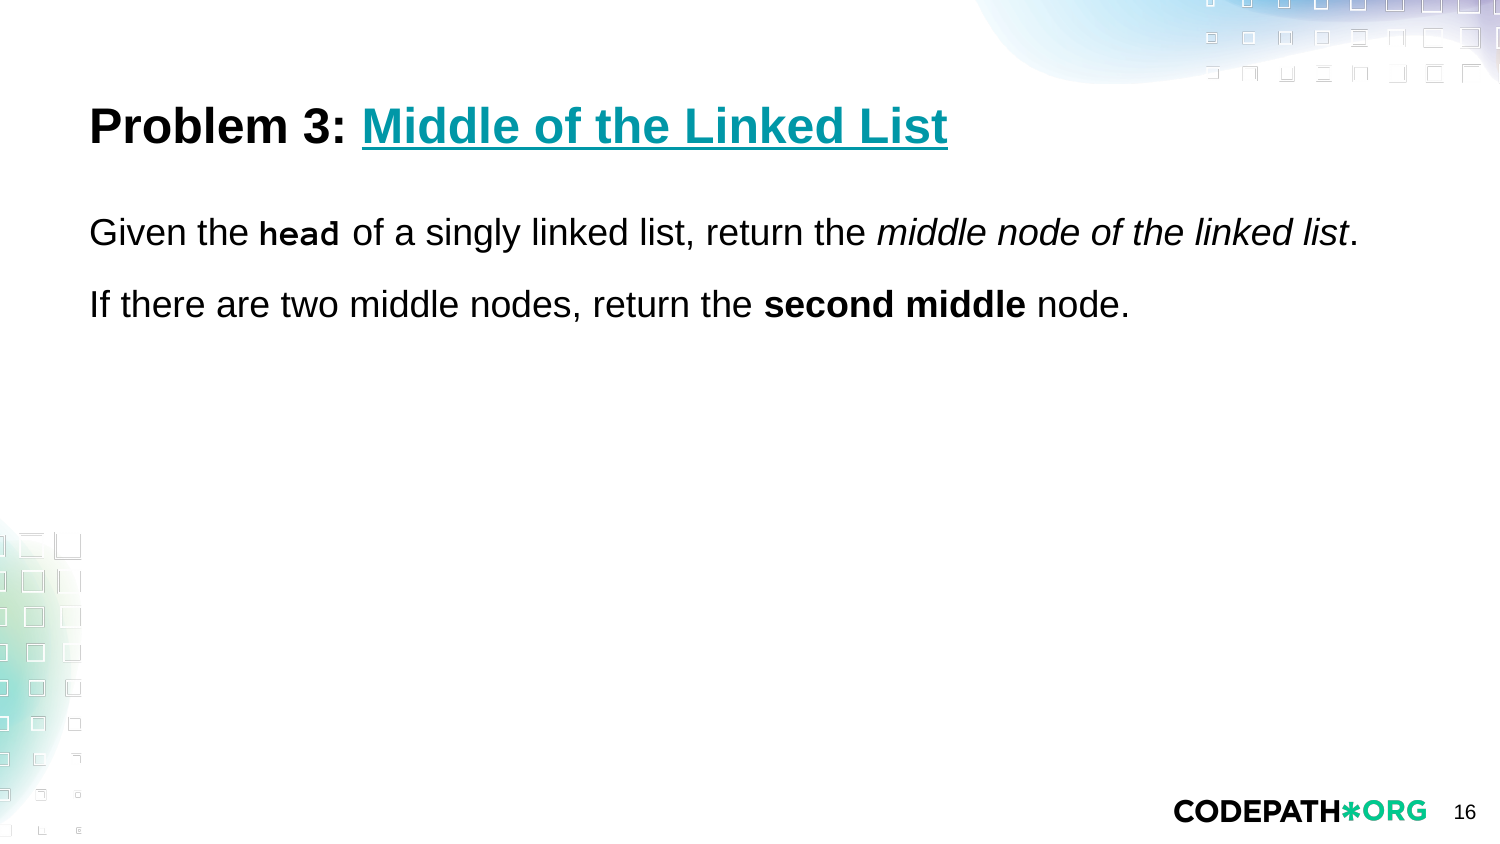

# Problem 3: Middle of the Linked List
Given the head of a singly linked list, return the middle node of the linked list.
If there are two middle nodes, return the second middle node.
16